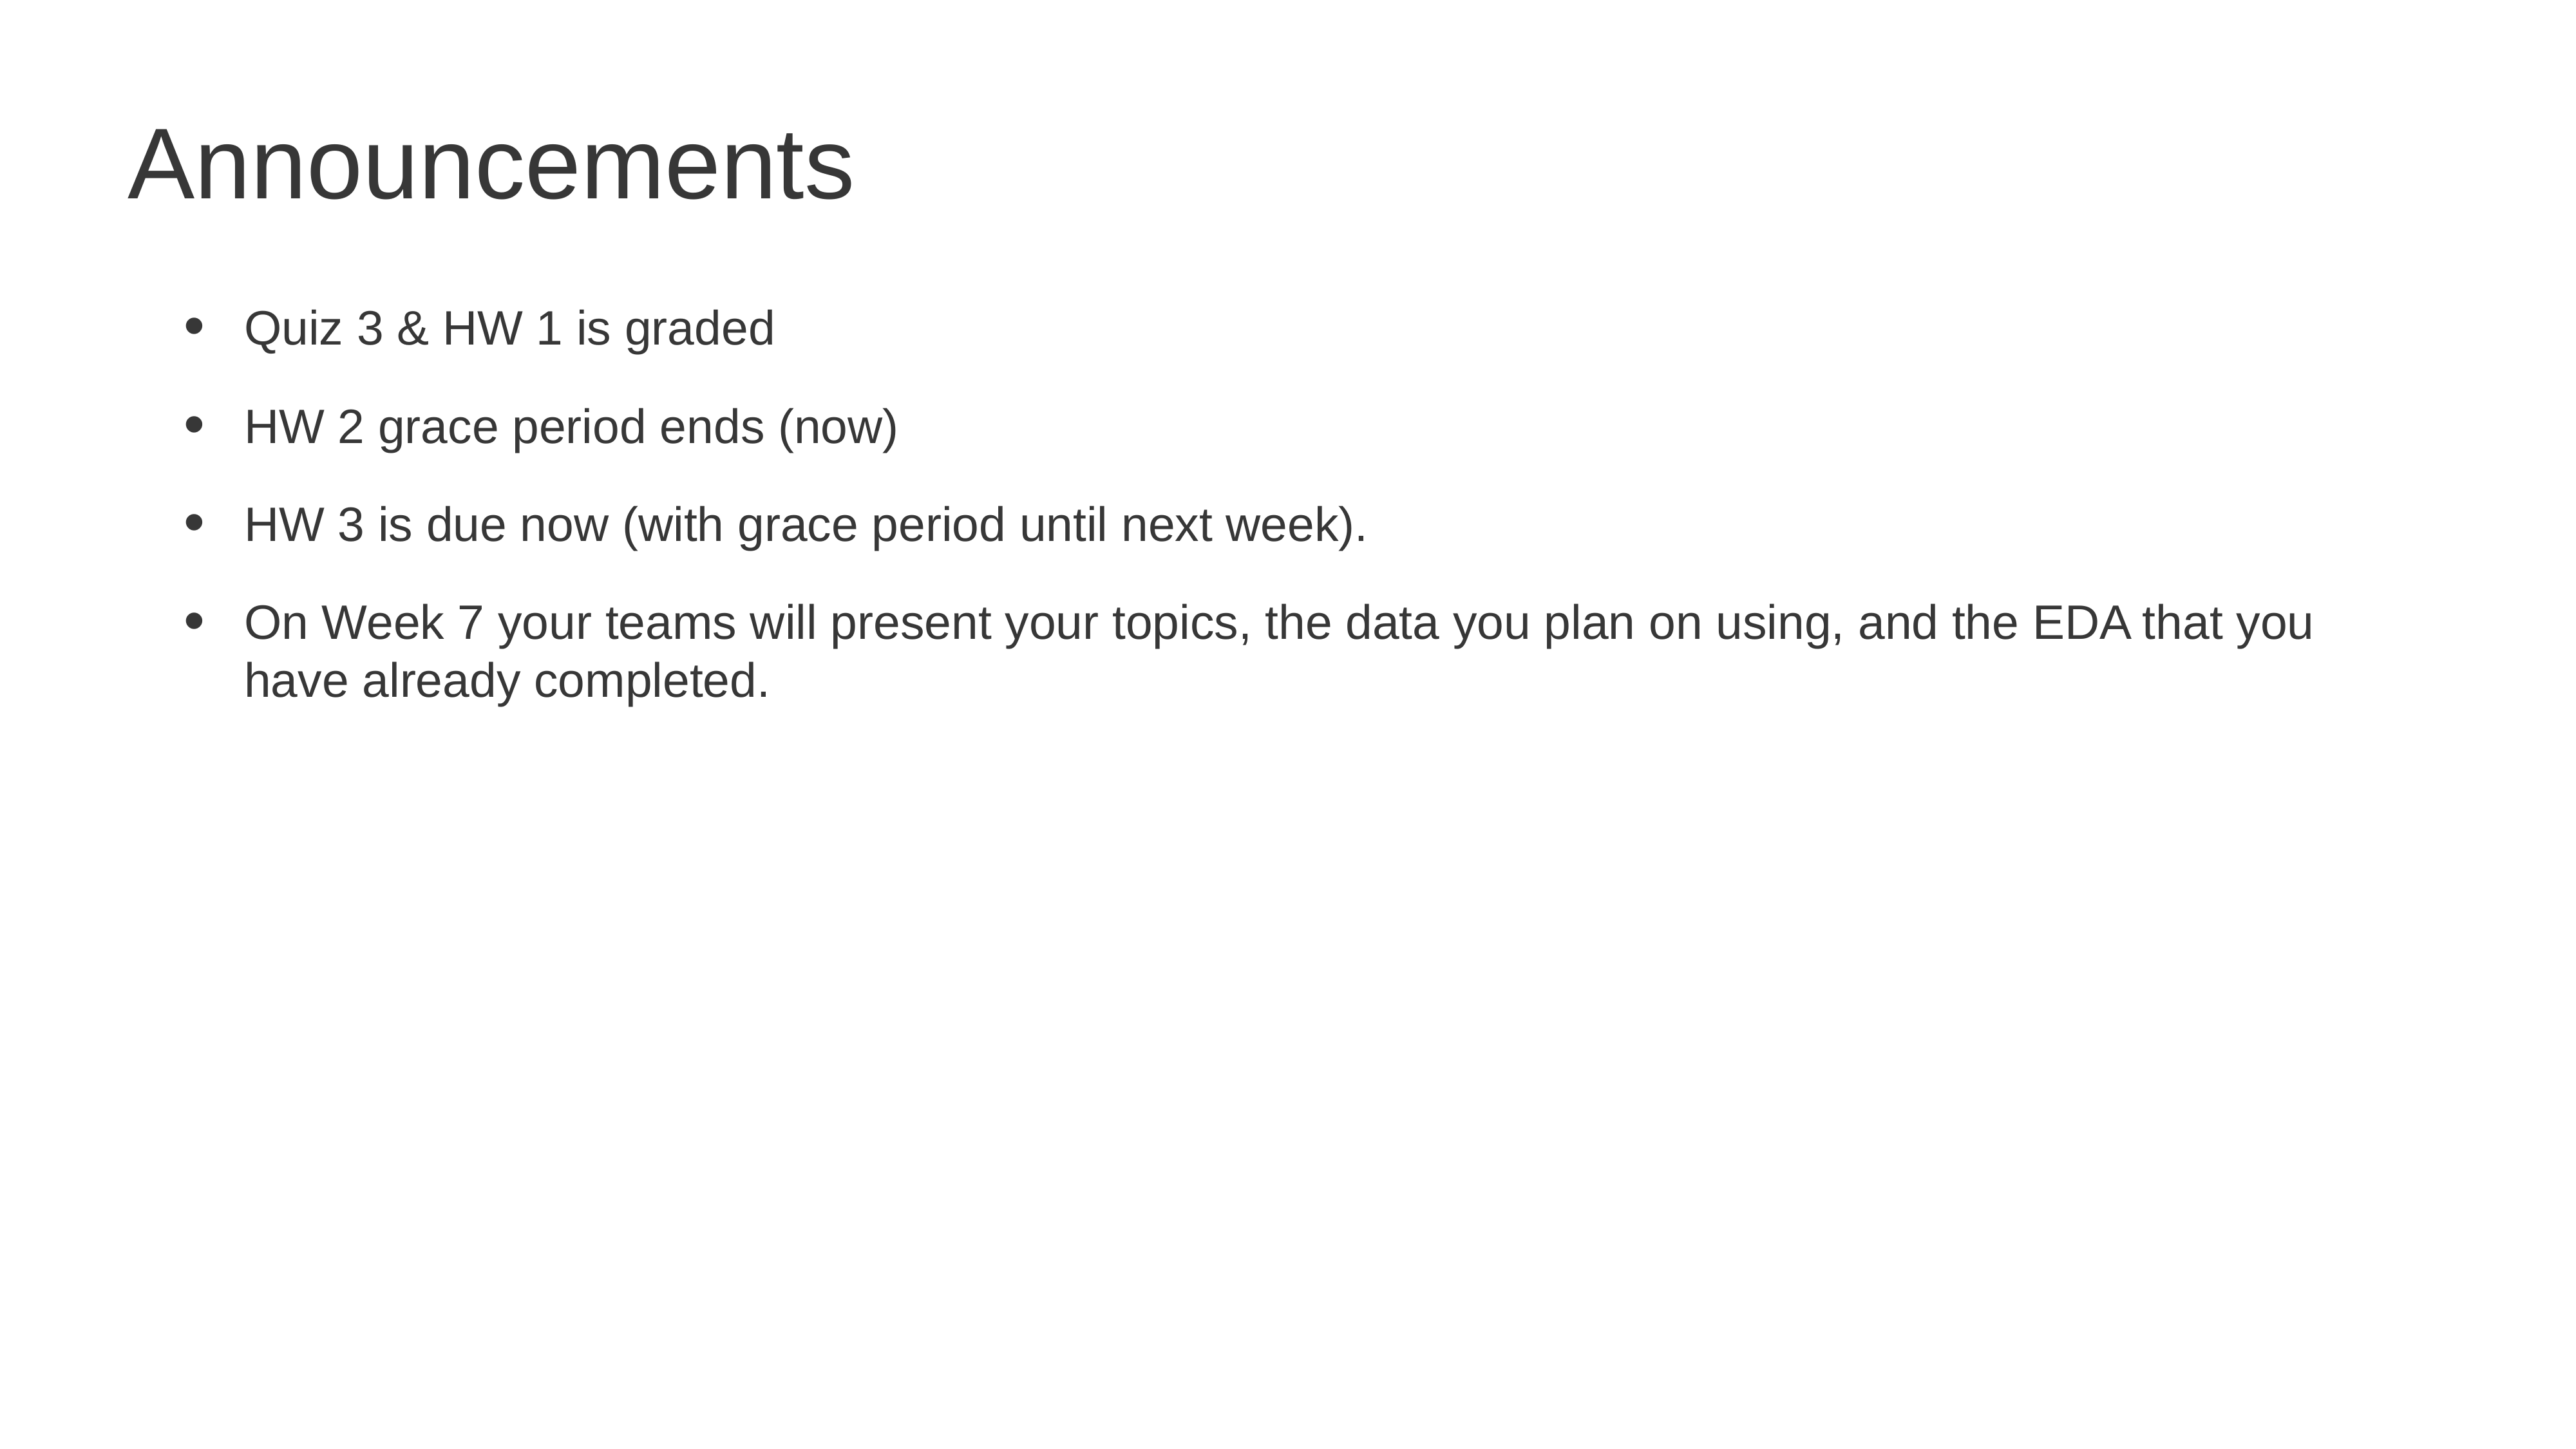

# Announcements
Quiz 3 & HW 1 is graded
HW 2 grace period ends (now)
HW 3 is due now (with grace period until next week).
On Week 7 your teams will present your topics, the data you plan on using, and the EDA that you have already completed.